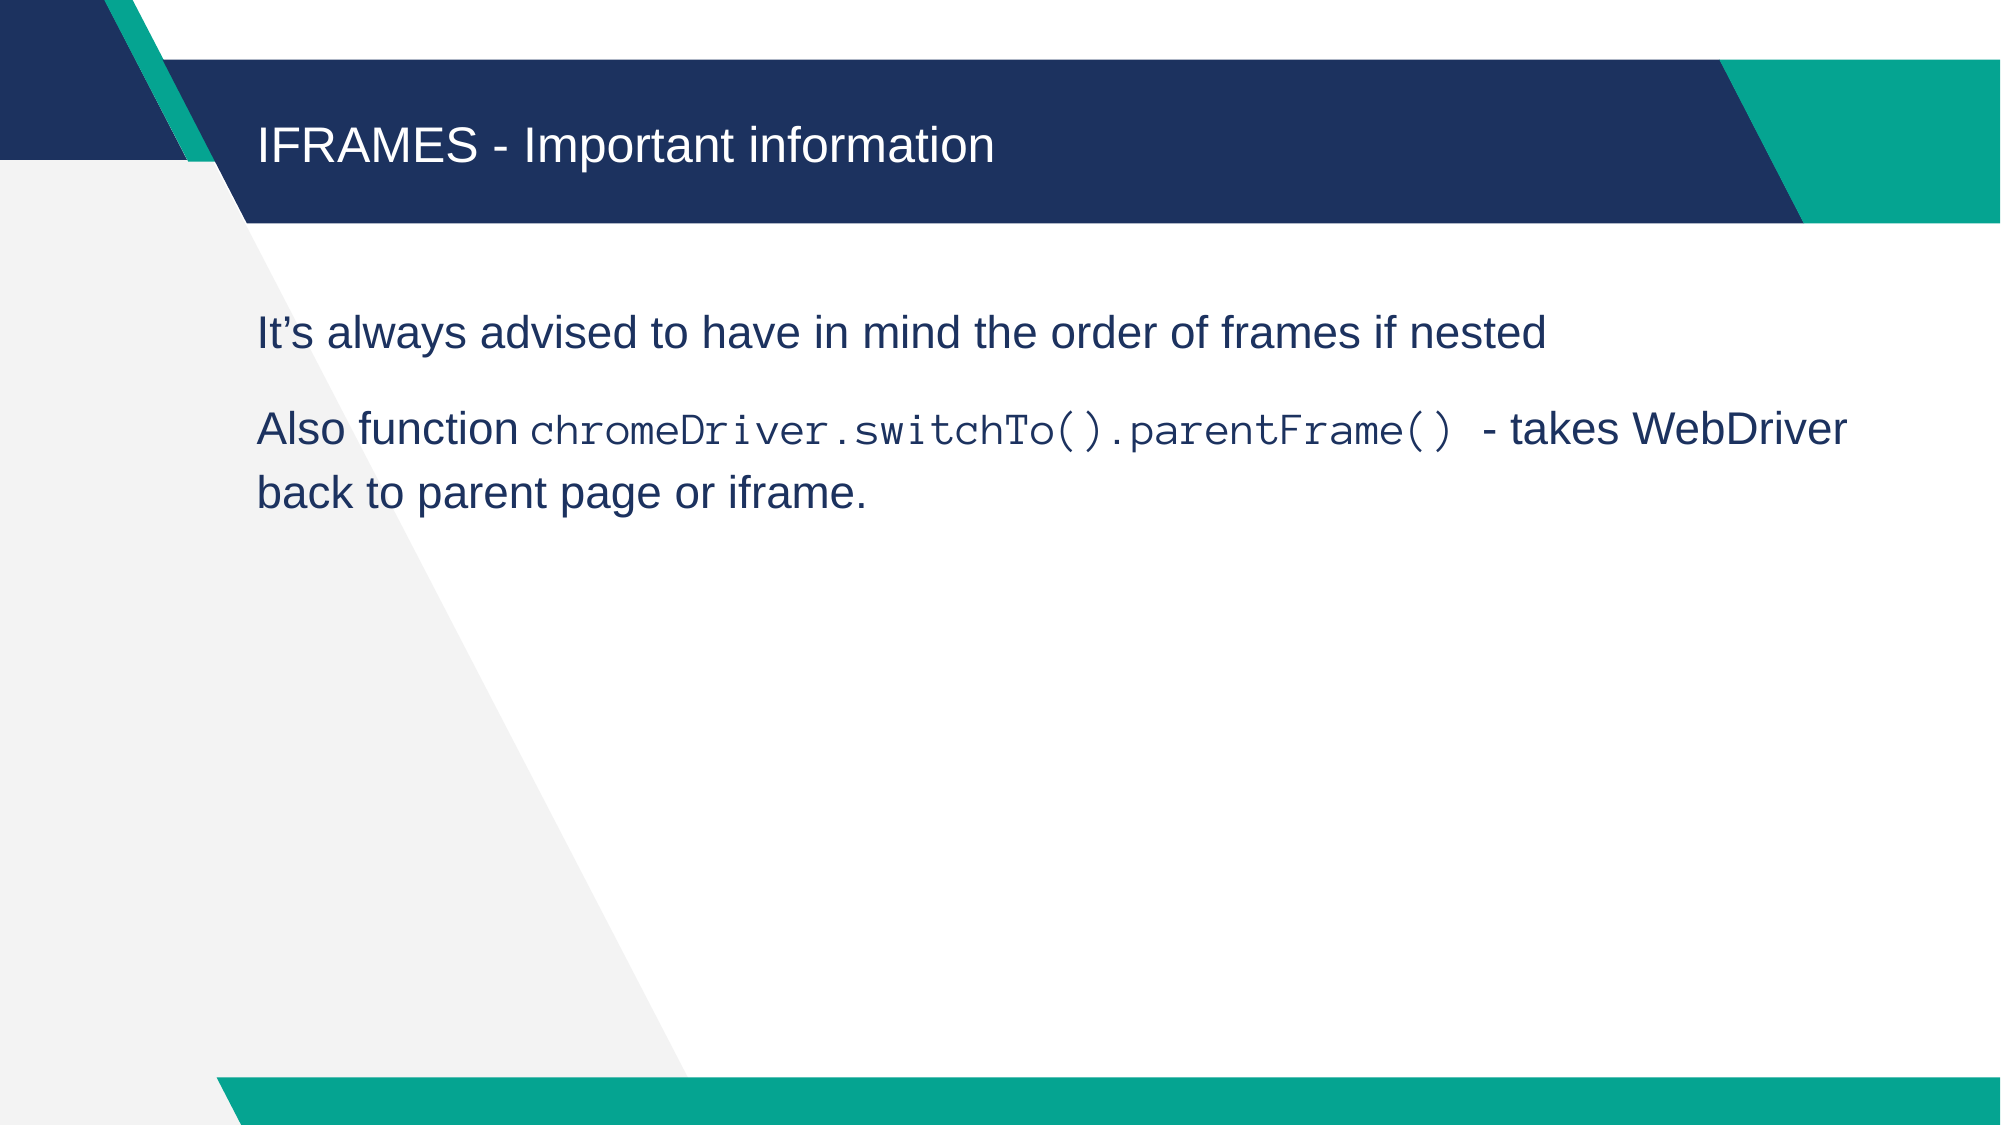

# IFRAMES - Important information
It’s always advised to have in mind the order of frames if nested
Also function chromeDriver.switchTo().parentFrame() - takes WebDriver back to parent page or iframe.